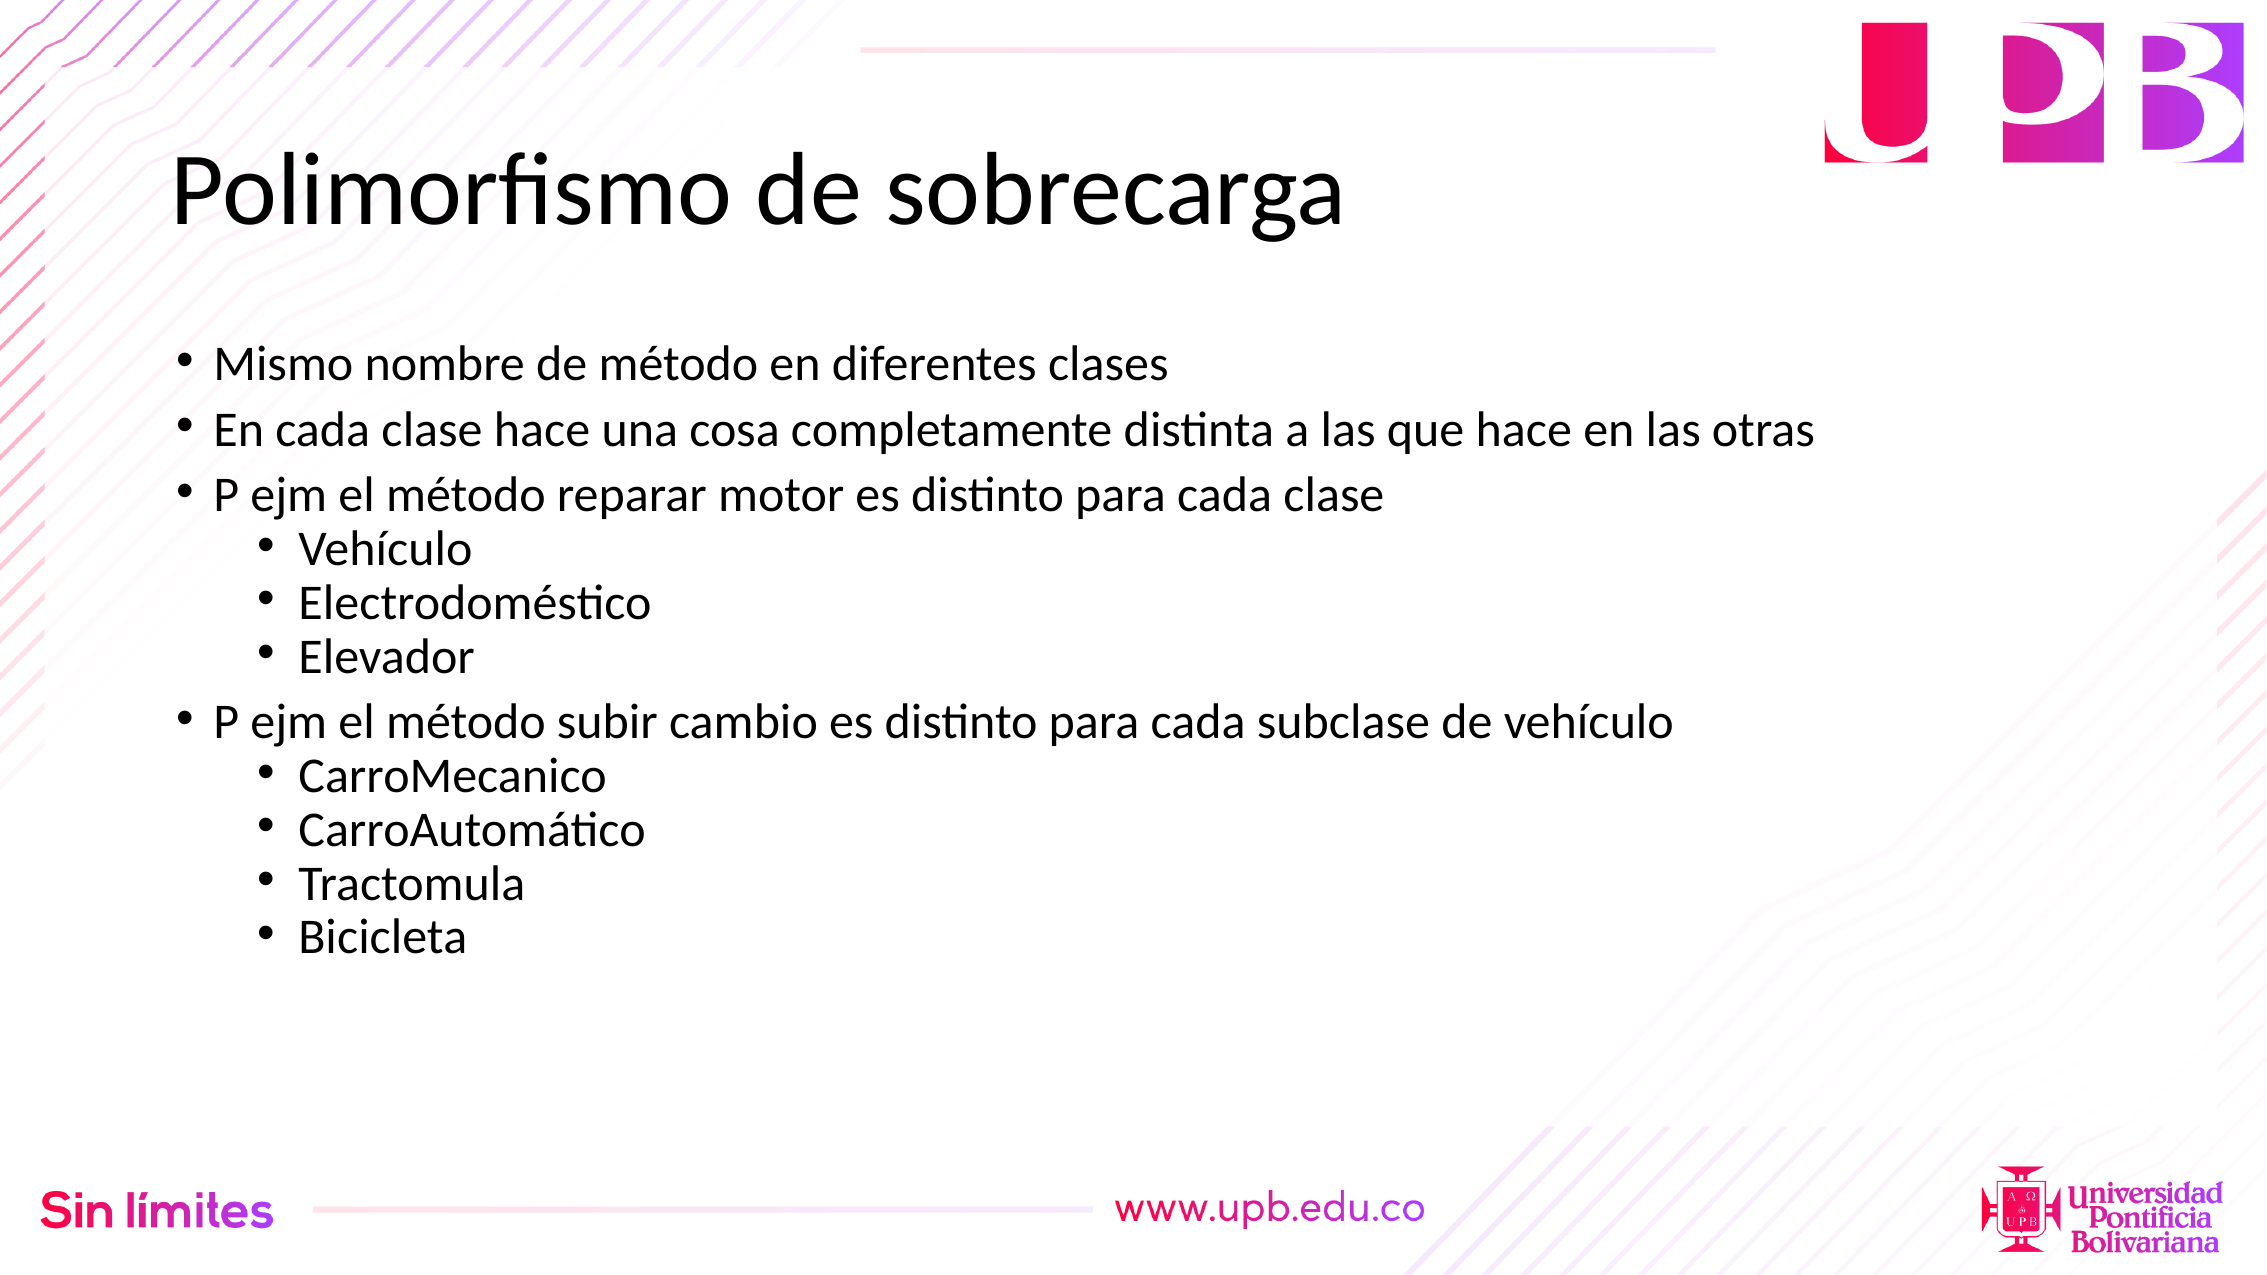

# Polimorfismo de sobrecarga
Mismo nombre de método en diferentes clases
En cada clase hace una cosa completamente distinta a las que hace en las otras
P ejm el método reparar motor es distinto para cada clase
Vehículo
Electrodoméstico
Elevador
P ejm el método subir cambio es distinto para cada subclase de vehículo
CarroMecanico
CarroAutomático
Tractomula
Bicicleta